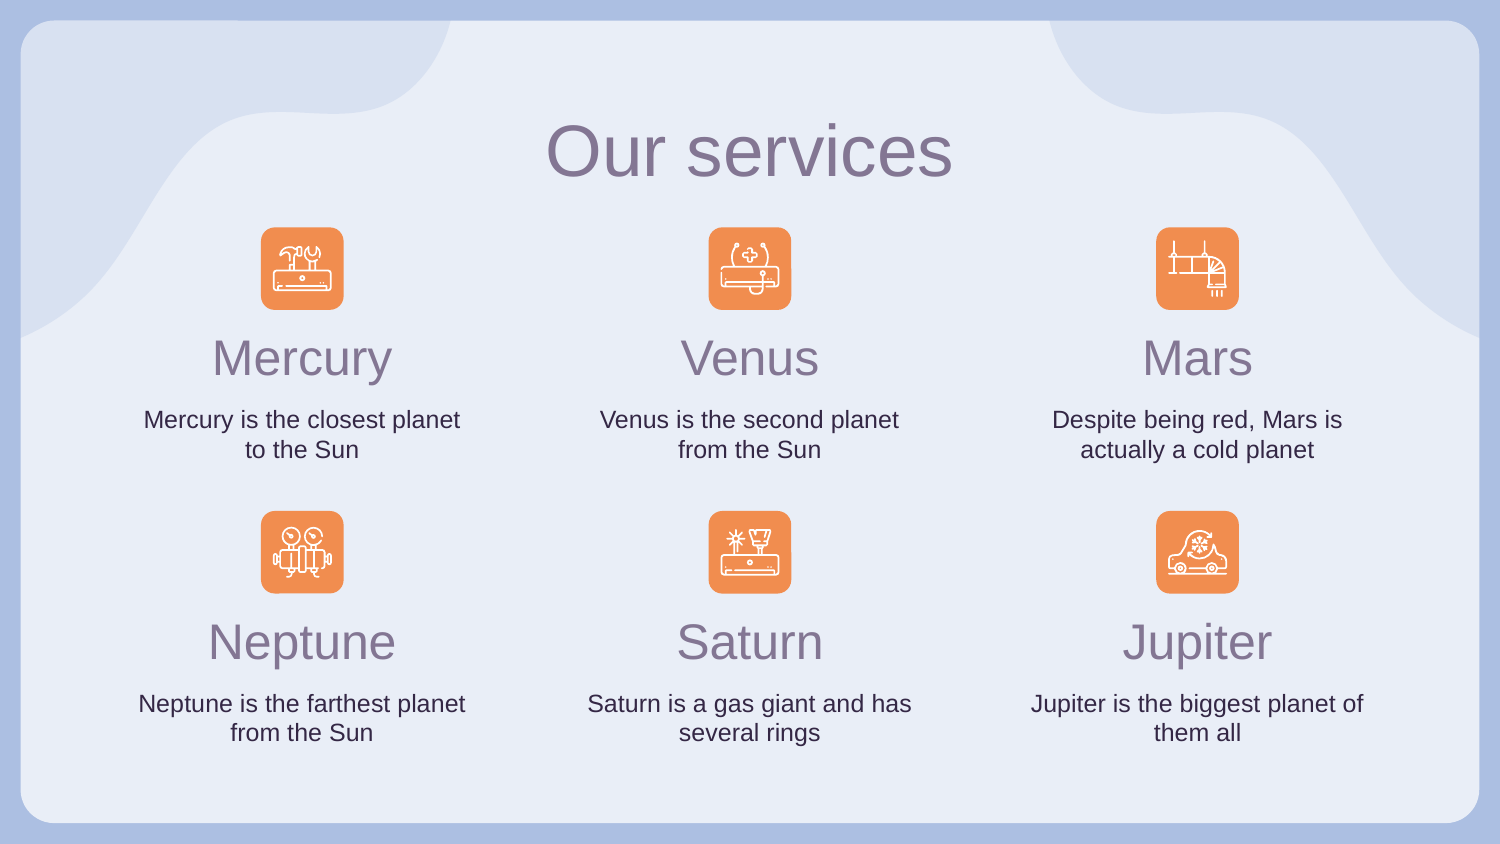

Our services

# Mercury
Venus
Mars
Mercury is the closest planet to the Sun
Venus is the second planet from the Sun
Despite being red, Mars is actually a cold planet

Neptune
Saturn
Jupiter
Neptune is the farthest planet from the Sun
Saturn is a gas giant and has several rings
Jupiter is the biggest planet of them all